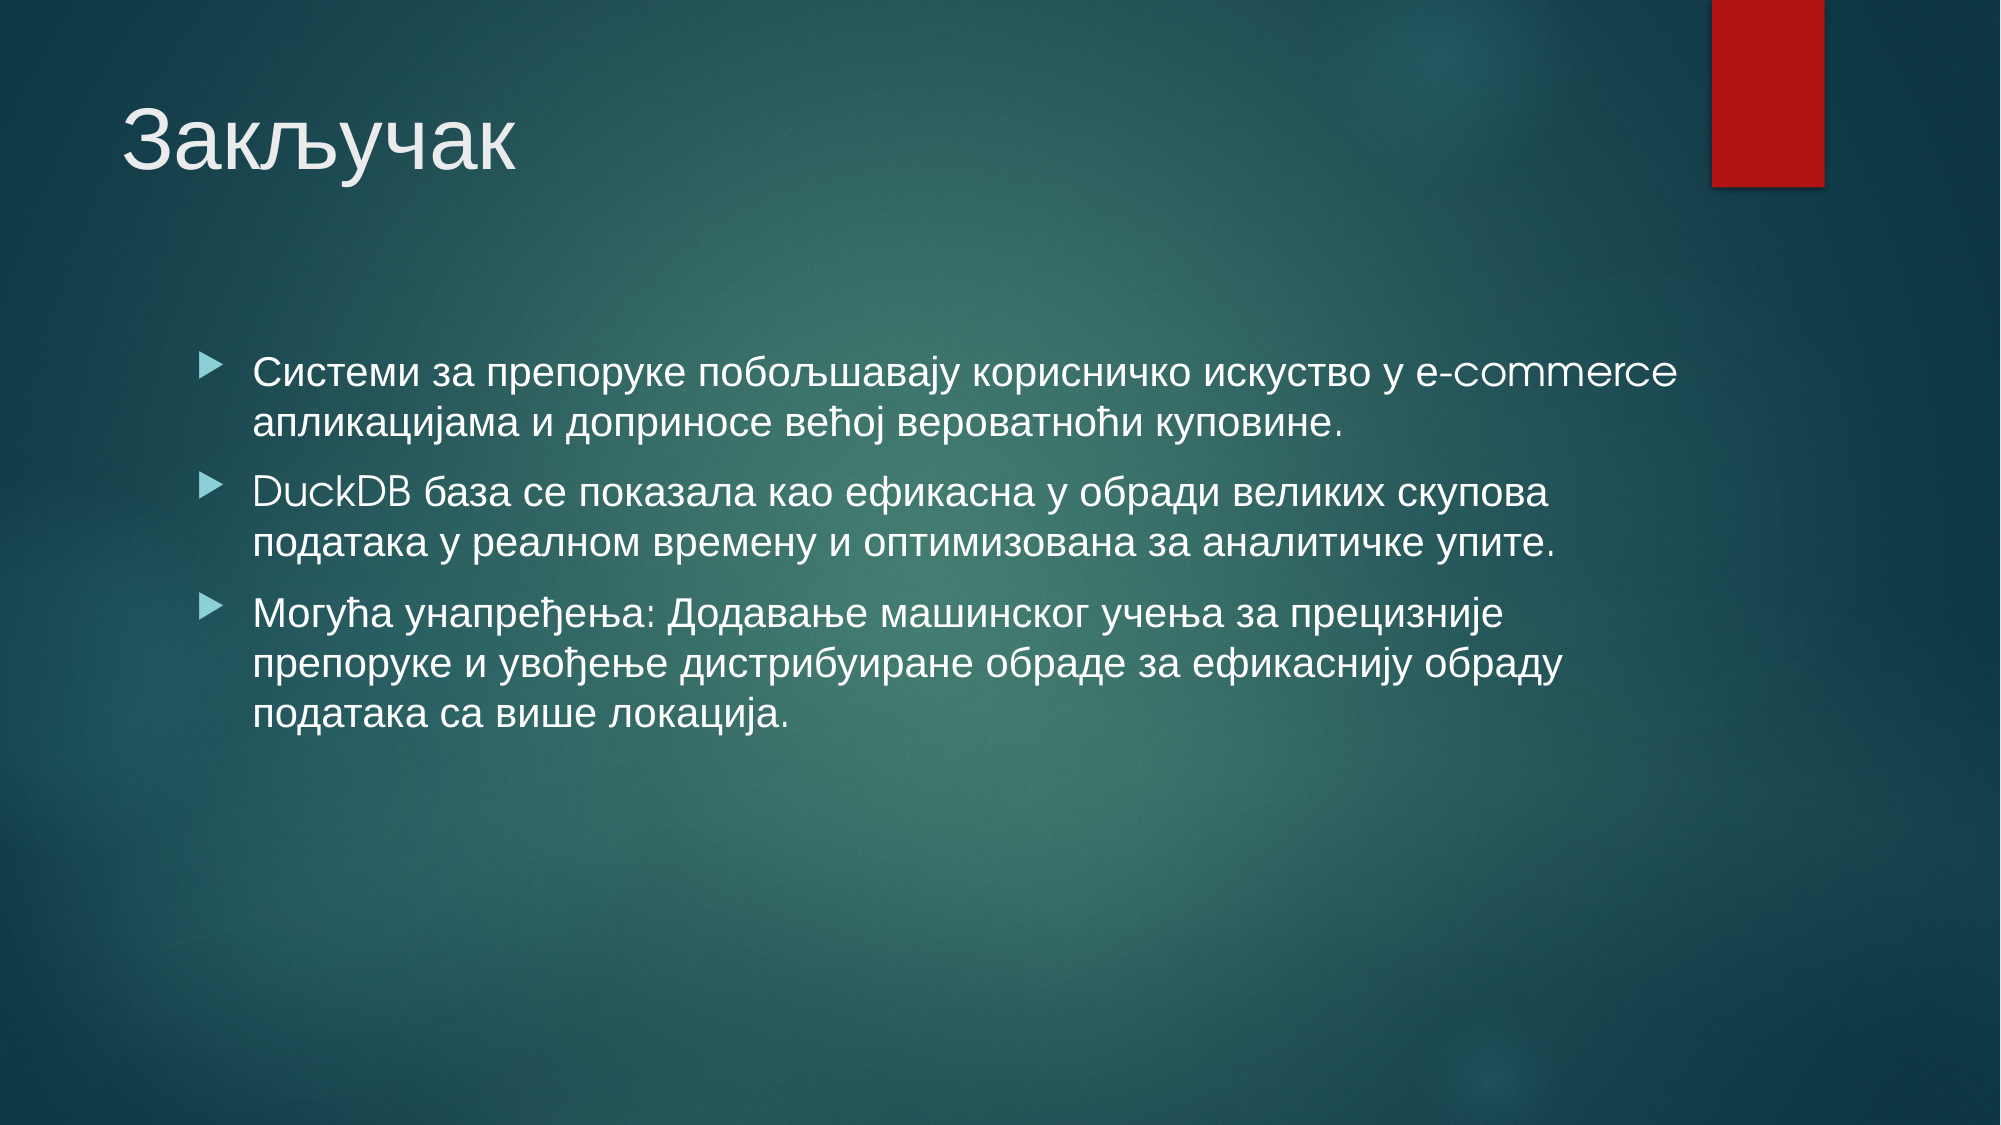

# Закључак
Системи за препоруке побољшавају корисничко искуство у е-commerce апликацијама и доприносе већој вероватноћи куповине.
DuckDB база се показала као ефикасна у обради великих скупова података у реалном времену и оптимизована за аналитичке упите.
Могућа унапређења: Додавање машинског учења за прецизније препоруке и увођење дистрибуиране обраде за ефикаснију обраду података са више локација.